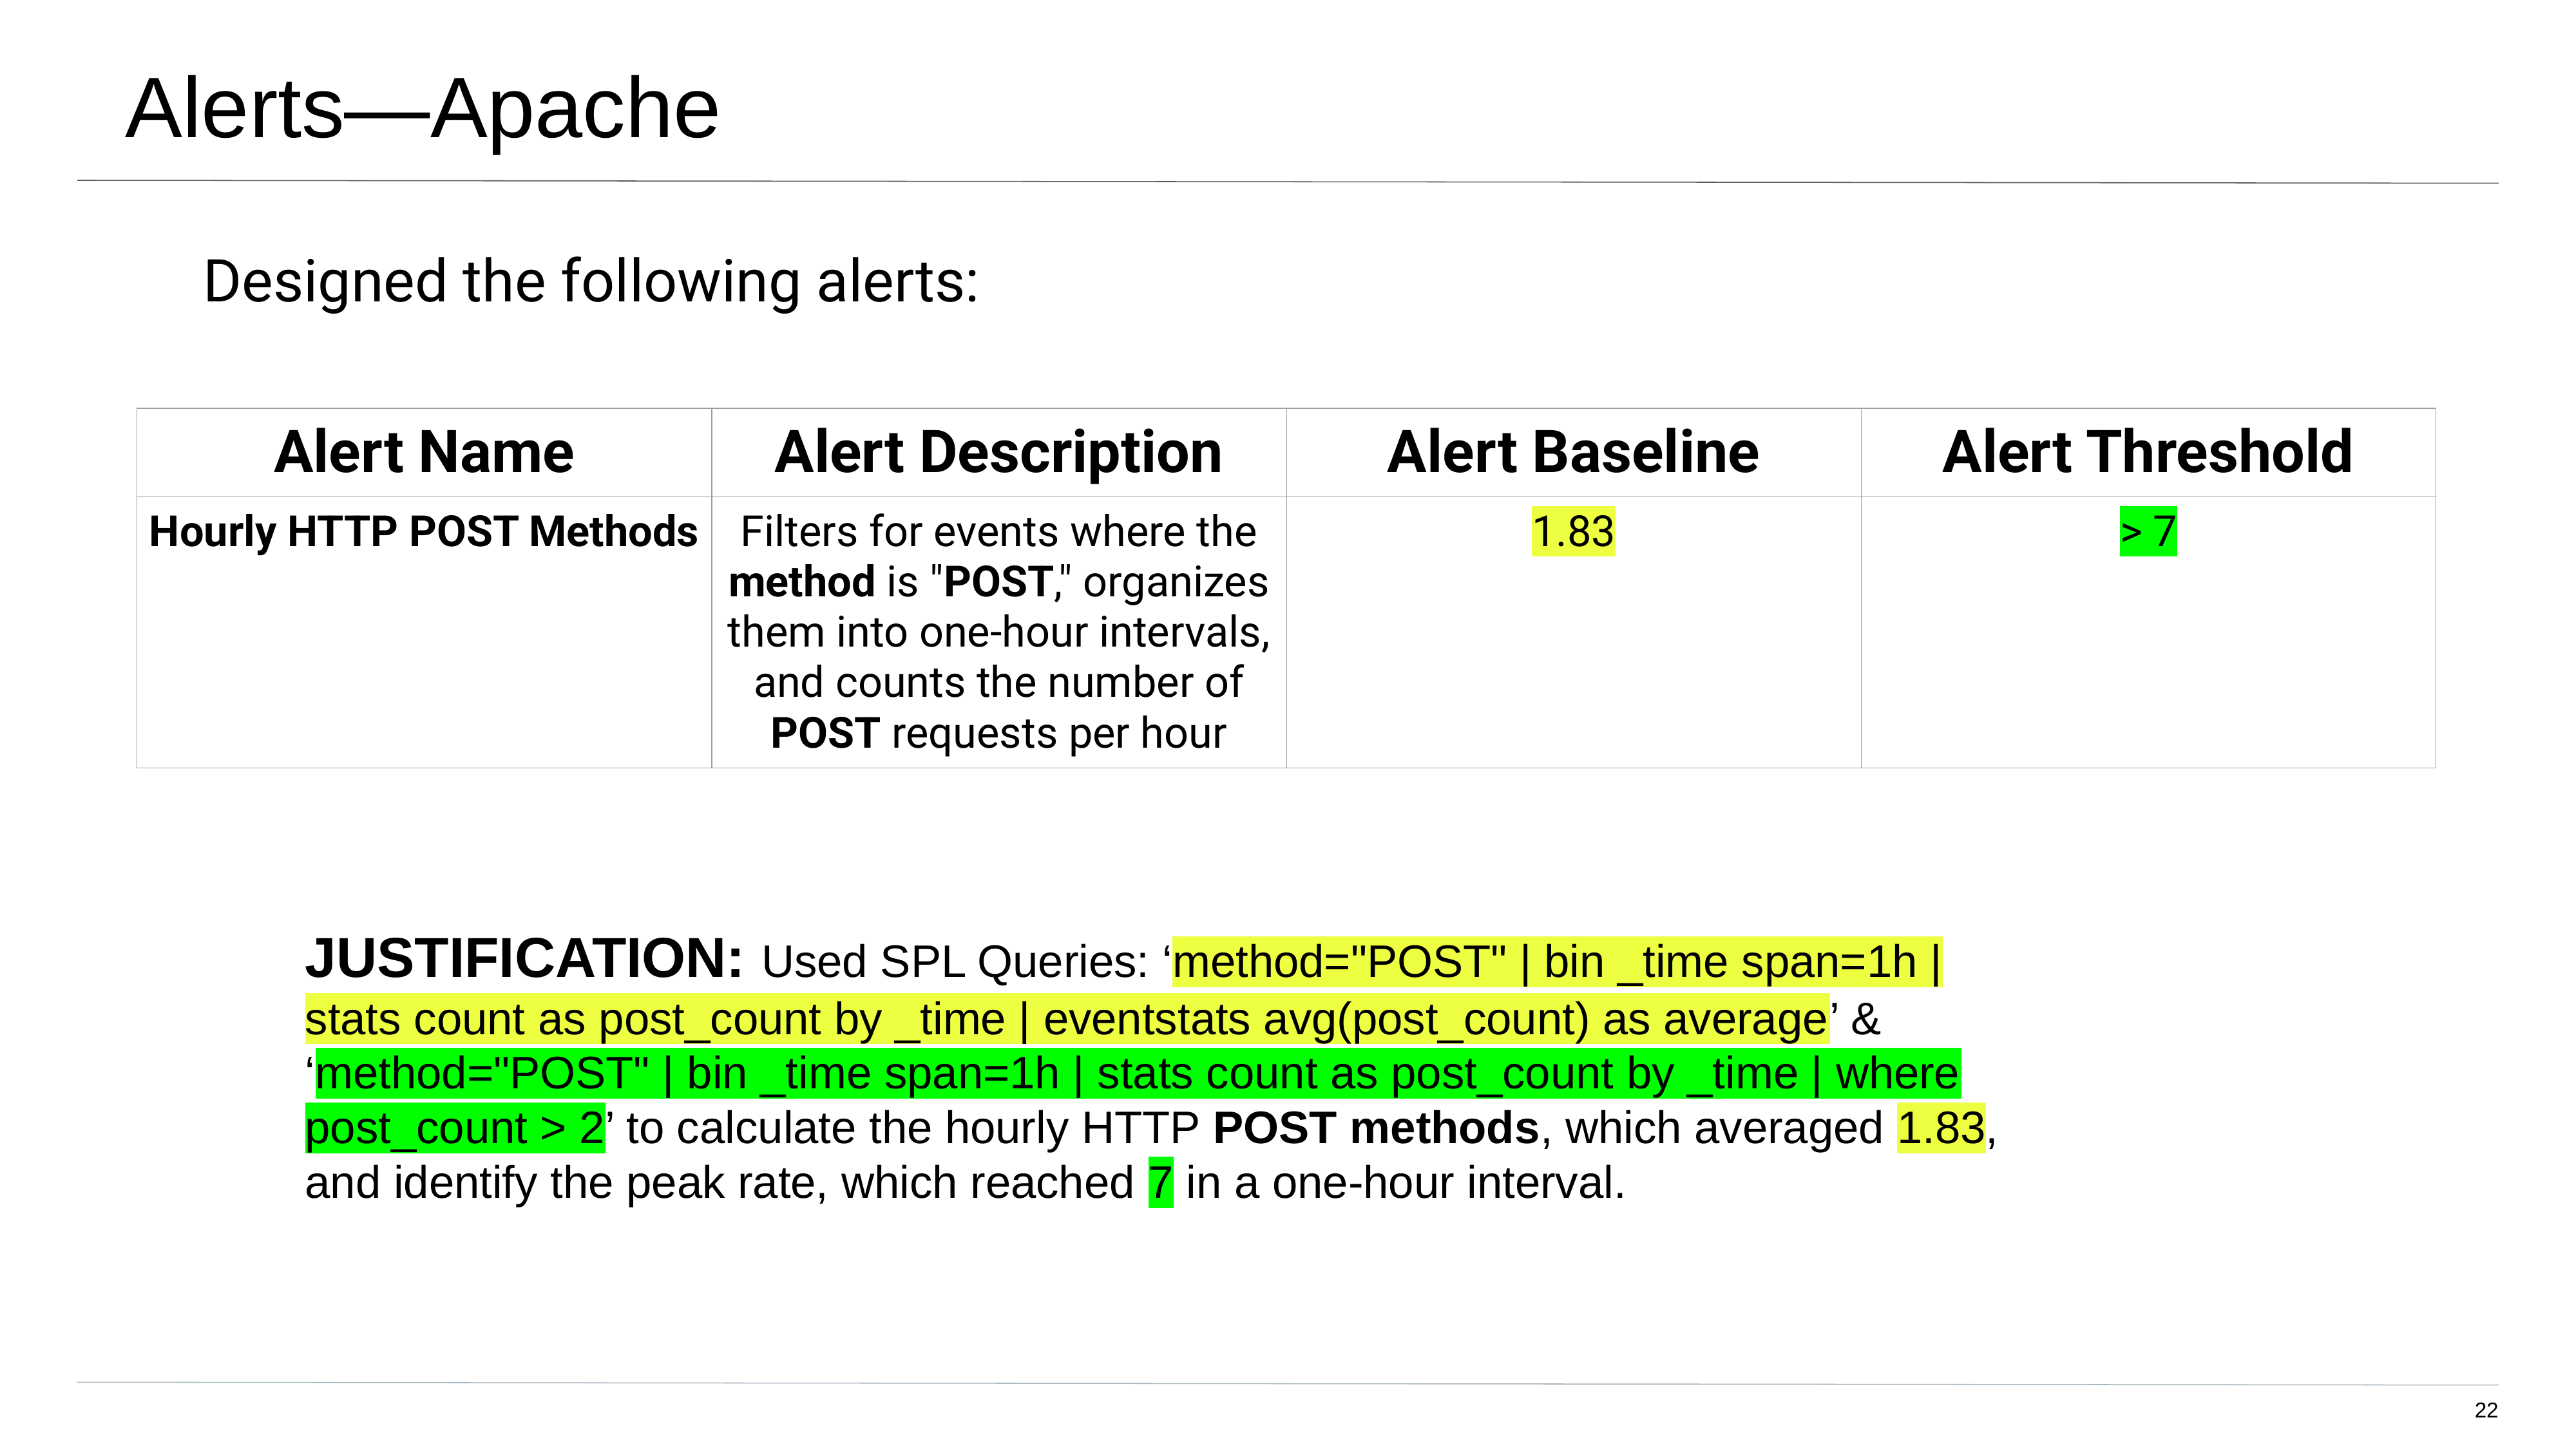

# Alerts—Apache
Designed the following alerts:

| Alert Name | Alert Description | Alert Baseline | Alert Threshold |
| --- | --- | --- | --- |
| Hourly HTTP POST Methods | Filters for events where the method is "POST," organizes them into one-hour intervals, and counts the number of POST requests per hour | 1.83 | > 7 |
JUSTIFICATION: Used SPL Queries: ‘method="POST" | bin _time span=1h | stats count as post_count by _time | eventstats avg(post_count) as average’ & ‘method="POST" | bin _time span=1h | stats count as post_count by _time | where post_count > 2’ to calculate the hourly HTTP POST methods, which averaged 1.83, and identify the peak rate, which reached 7 in a one-hour interval.
22